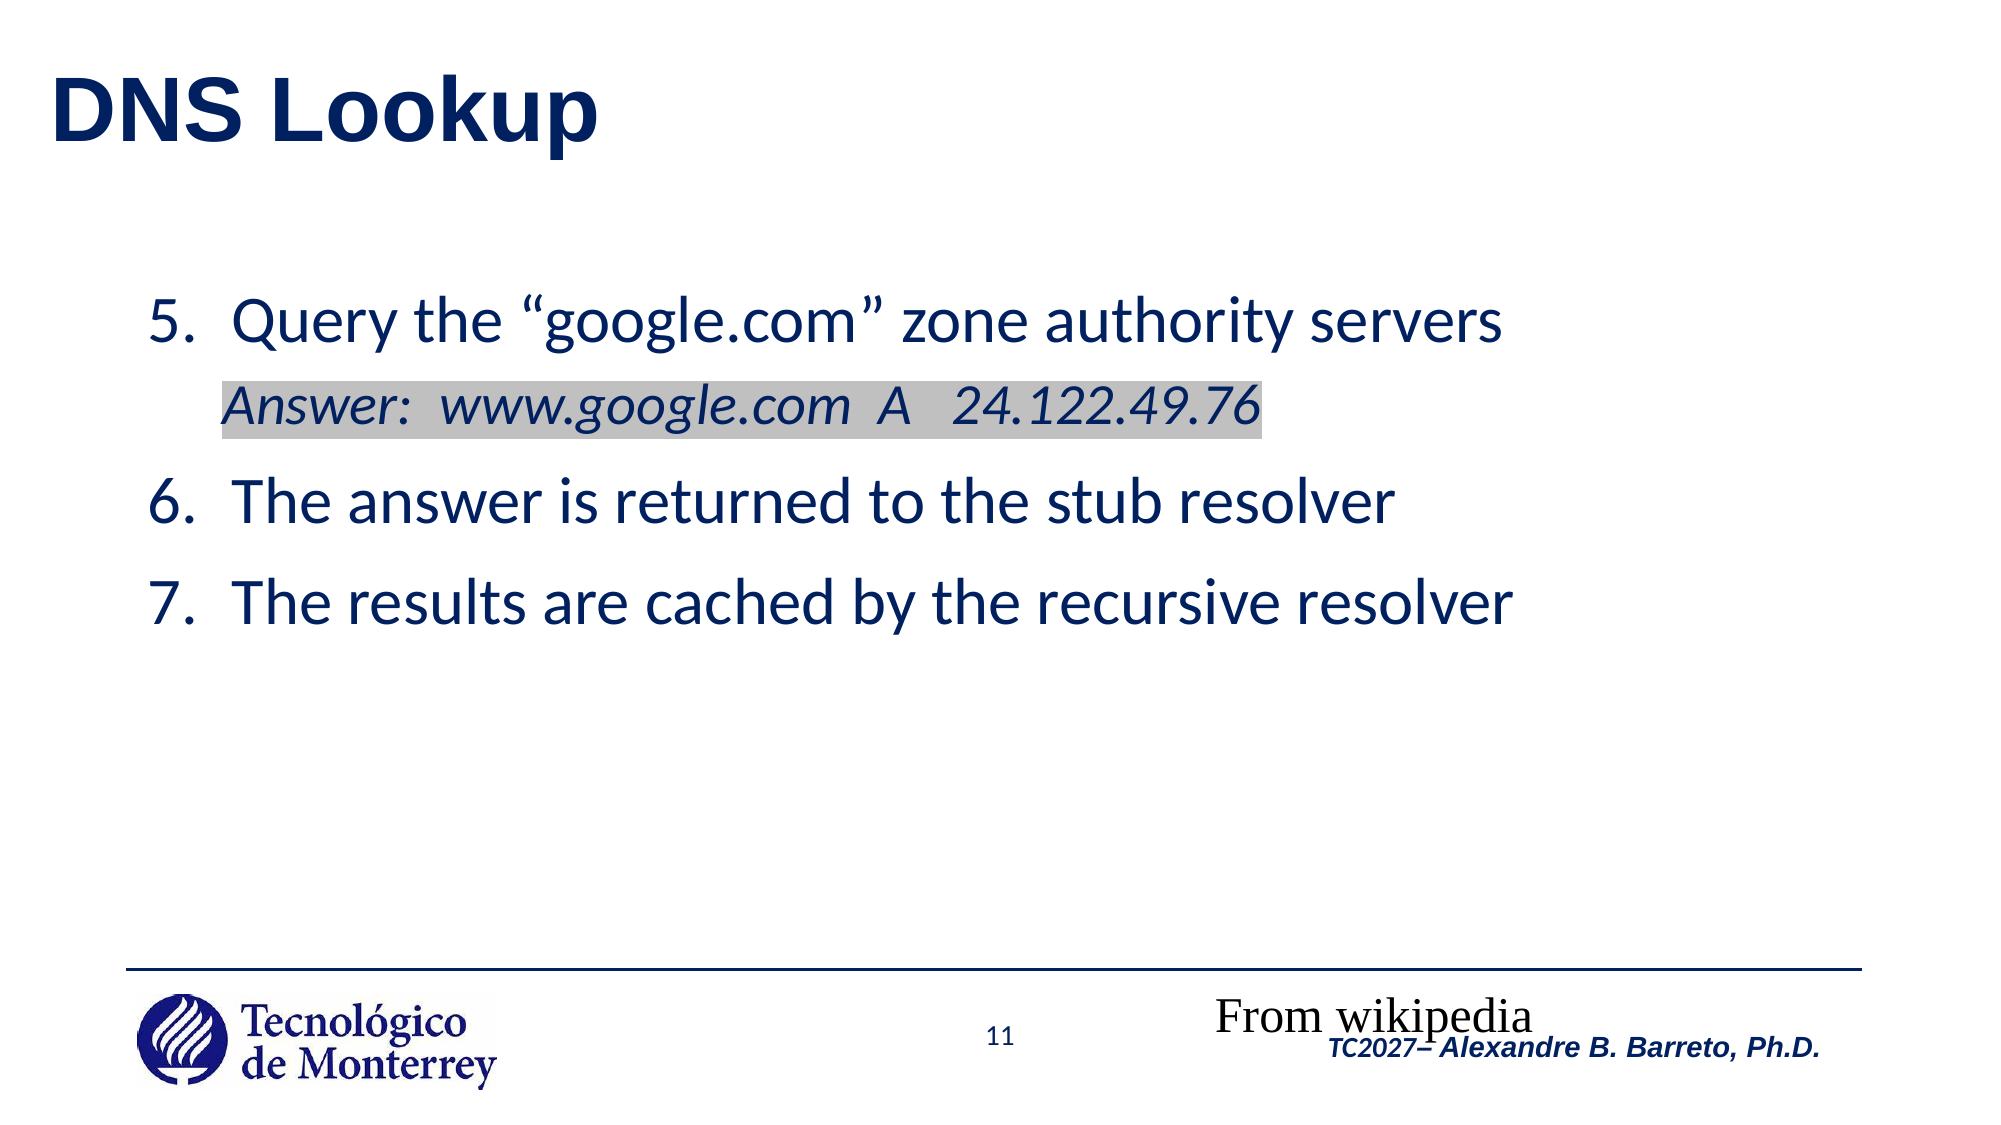

# DNS Lookup
Query the “google.com” zone authority servers
Answer:  www.google.com  A   24.122.49.76
The answer is returned to the stub resolver
The results are cached by the recursive resolver
From wikipedia